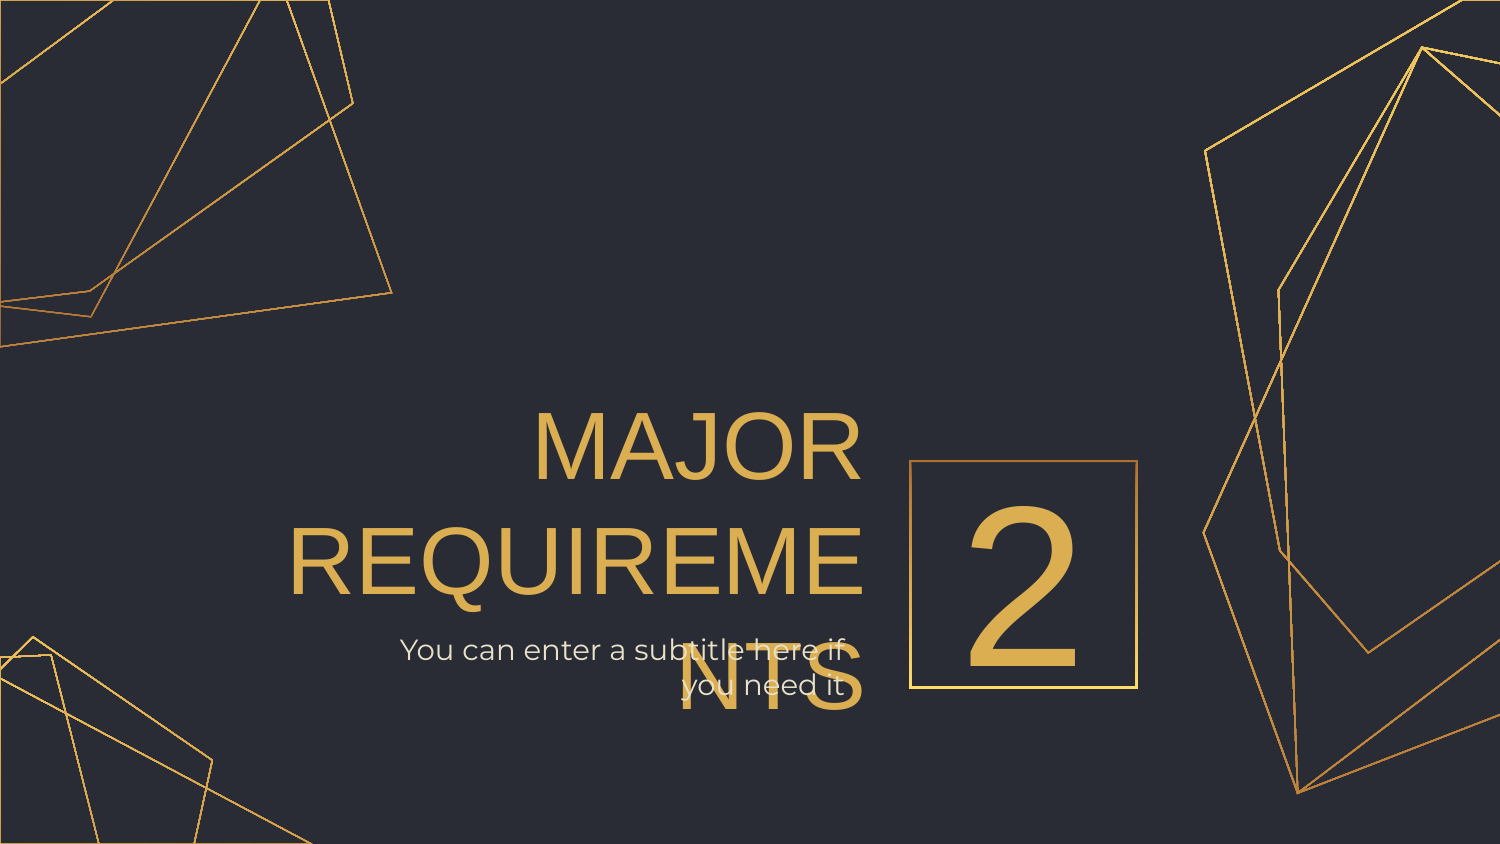

# MAJOR REQUIREMENTS

2
You can enter a subtitle here if you need it